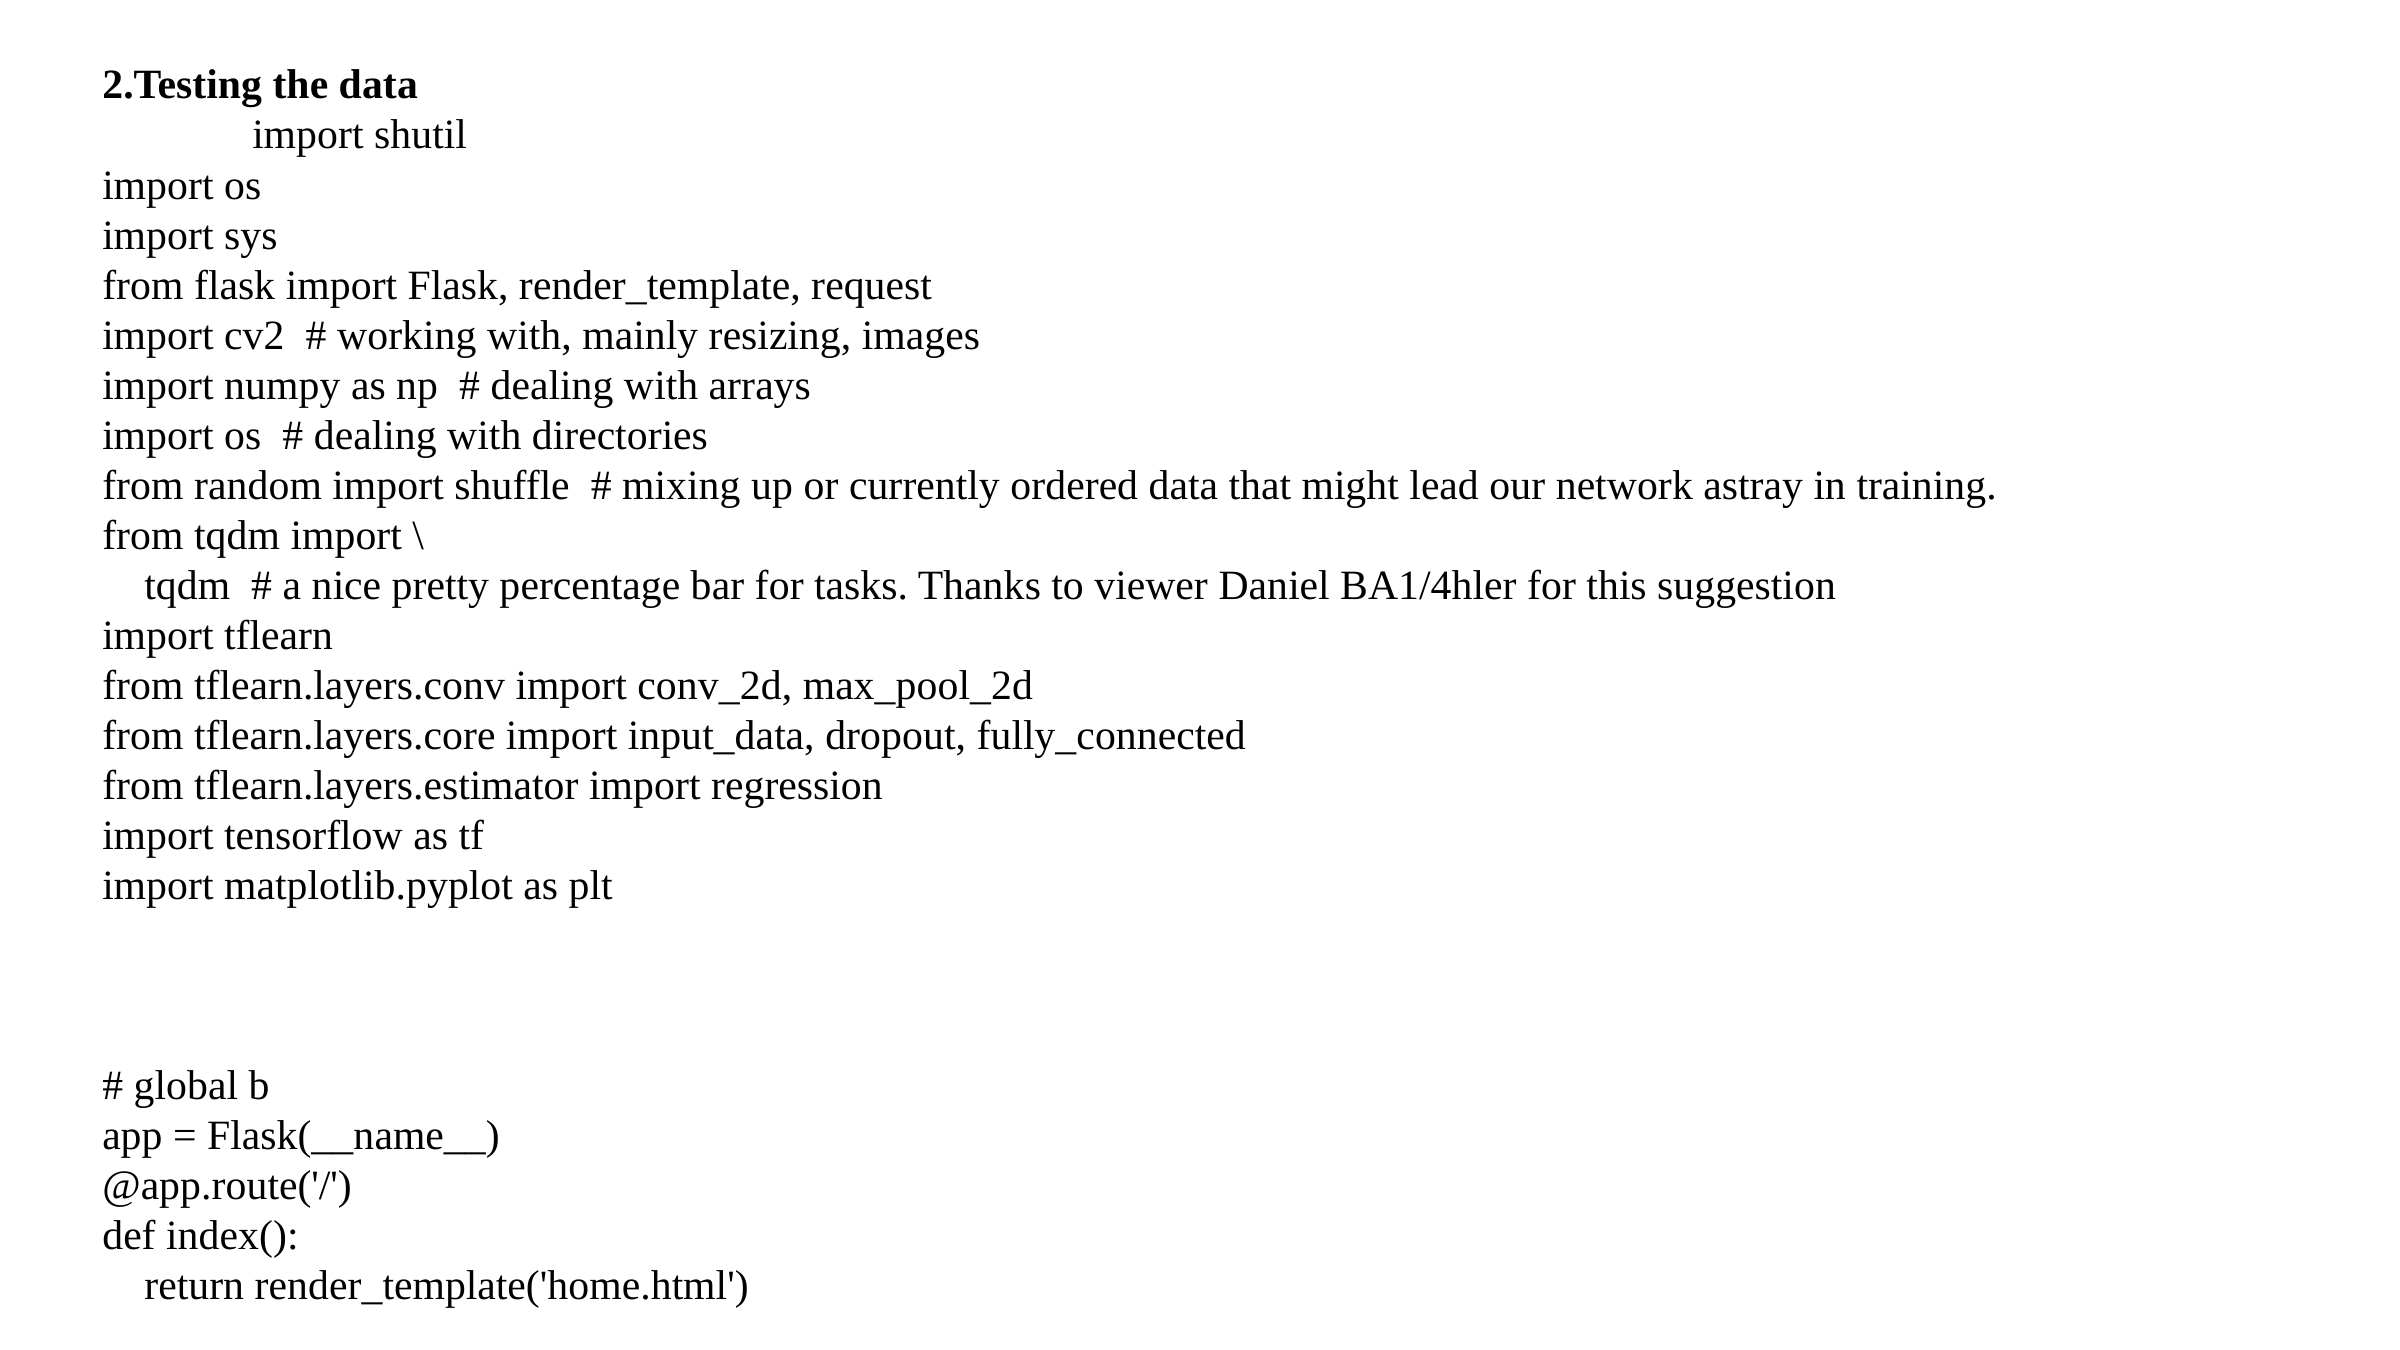

2.Testing the data
	import shutil
import os
import sys
from flask import Flask, render_template, request
import cv2  # working with, mainly resizing, images
import numpy as np  # dealing with arrays
import os  # dealing with directories
from random import shuffle  # mixing up or currently ordered data that might lead our network astray in training.
from tqdm import \
    tqdm  # a nice pretty percentage bar for tasks. Thanks to viewer Daniel BA1/4hler for this suggestion
import tflearn
from tflearn.layers.conv import conv_2d, max_pool_2d
from tflearn.layers.core import input_data, dropout, fully_connected
from tflearn.layers.estimator import regression
import tensorflow as tf
import matplotlib.pyplot as plt
# global b
app = Flask(__name__)
@app.route('/')
def index():
    return render_template('home.html')